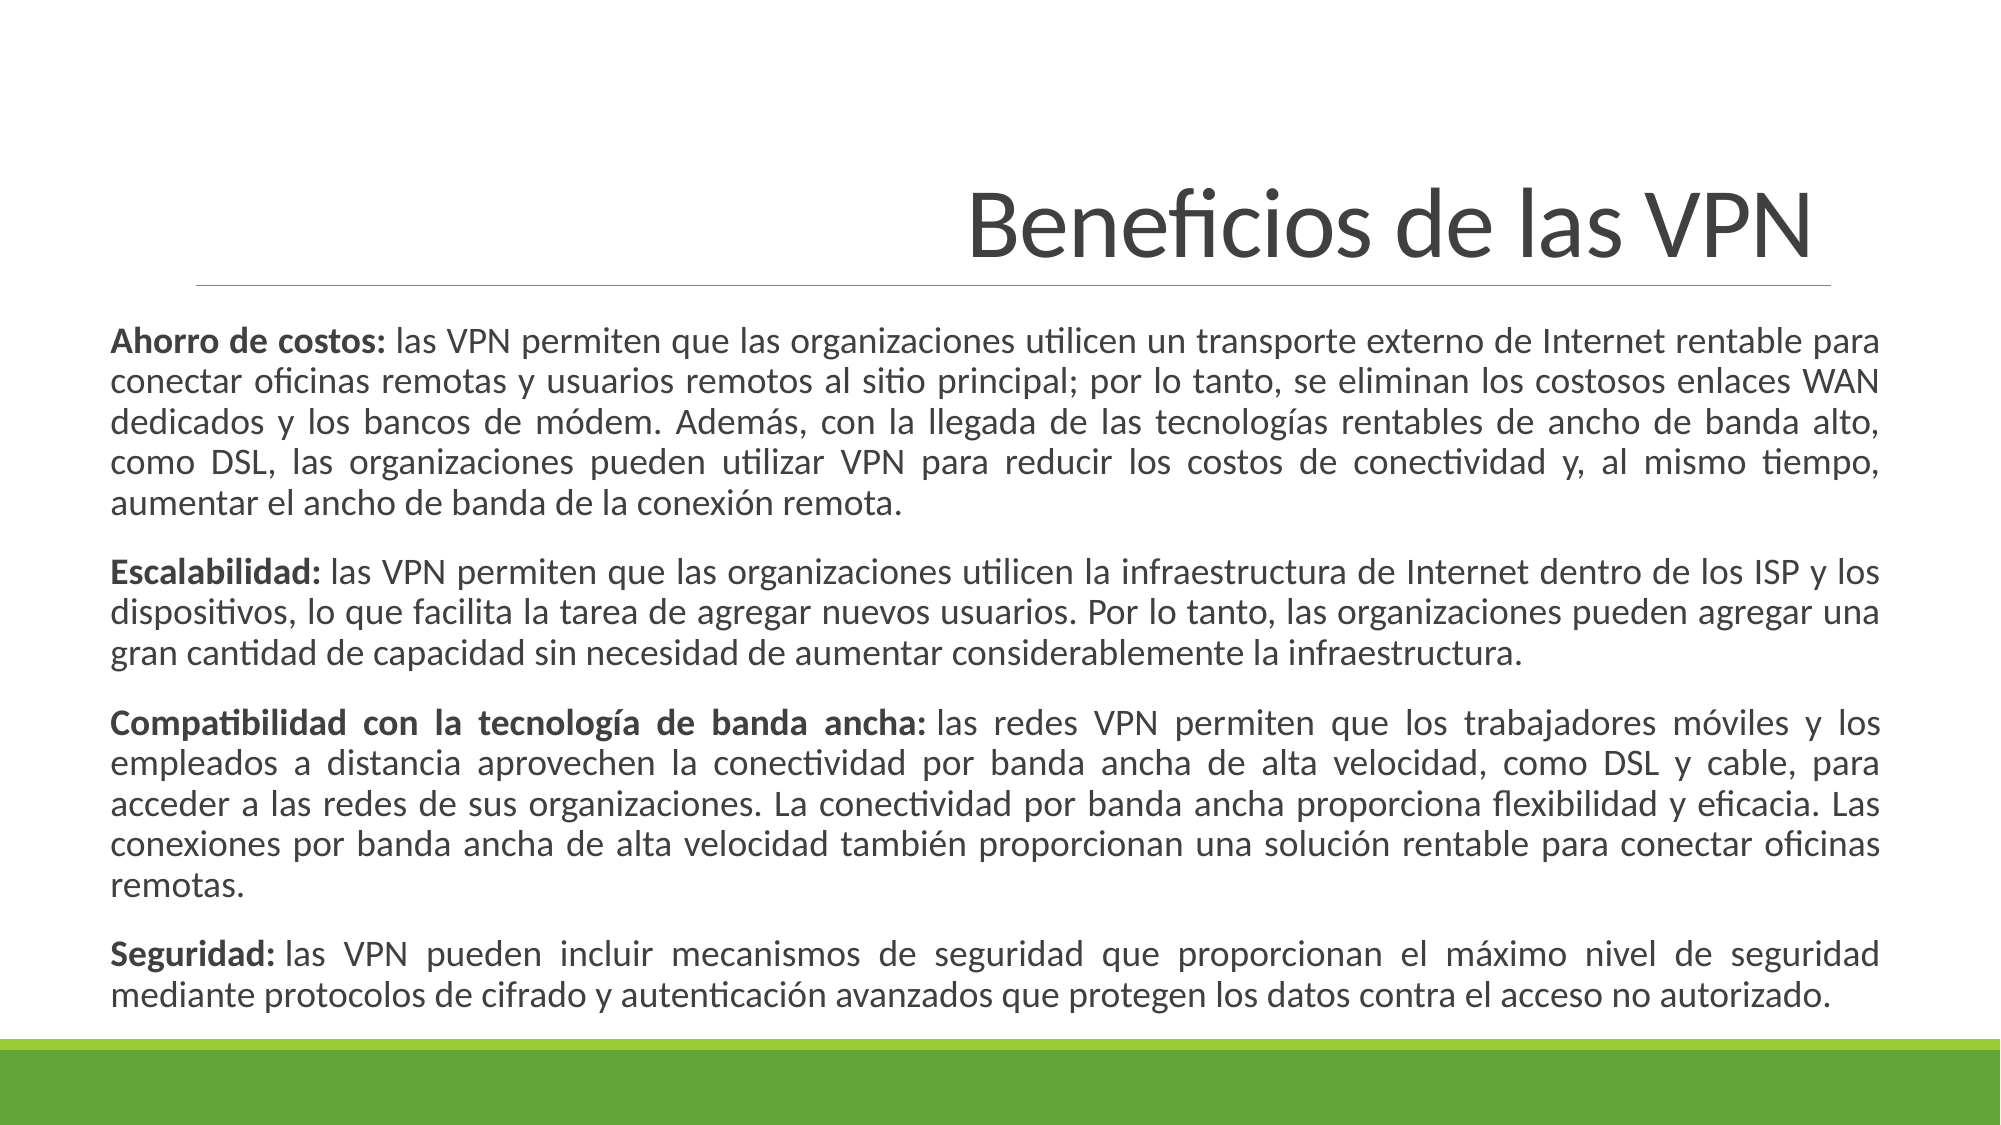

# Beneficios de las VPN
Ahorro de costos: las VPN permiten que las organizaciones utilicen un transporte externo de Internet rentable para conectar oficinas remotas y usuarios remotos al sitio principal; por lo tanto, se eliminan los costosos enlaces WAN dedicados y los bancos de módem. Además, con la llegada de las tecnologías rentables de ancho de banda alto, como DSL, las organizaciones pueden utilizar VPN para reducir los costos de conectividad y, al mismo tiempo, aumentar el ancho de banda de la conexión remota.
Escalabilidad: las VPN permiten que las organizaciones utilicen la infraestructura de Internet dentro de los ISP y los dispositivos, lo que facilita la tarea de agregar nuevos usuarios. Por lo tanto, las organizaciones pueden agregar una gran cantidad de capacidad sin necesidad de aumentar considerablemente la infraestructura.
Compatibilidad con la tecnología de banda ancha: las redes VPN permiten que los trabajadores móviles y los empleados a distancia aprovechen la conectividad por banda ancha de alta velocidad, como DSL y cable, para acceder a las redes de sus organizaciones. La conectividad por banda ancha proporciona flexibilidad y eficacia. Las conexiones por banda ancha de alta velocidad también proporcionan una solución rentable para conectar oficinas remotas.
Seguridad: las VPN pueden incluir mecanismos de seguridad que proporcionan el máximo nivel de seguridad mediante protocolos de cifrado y autenticación avanzados que protegen los datos contra el acceso no autorizado.